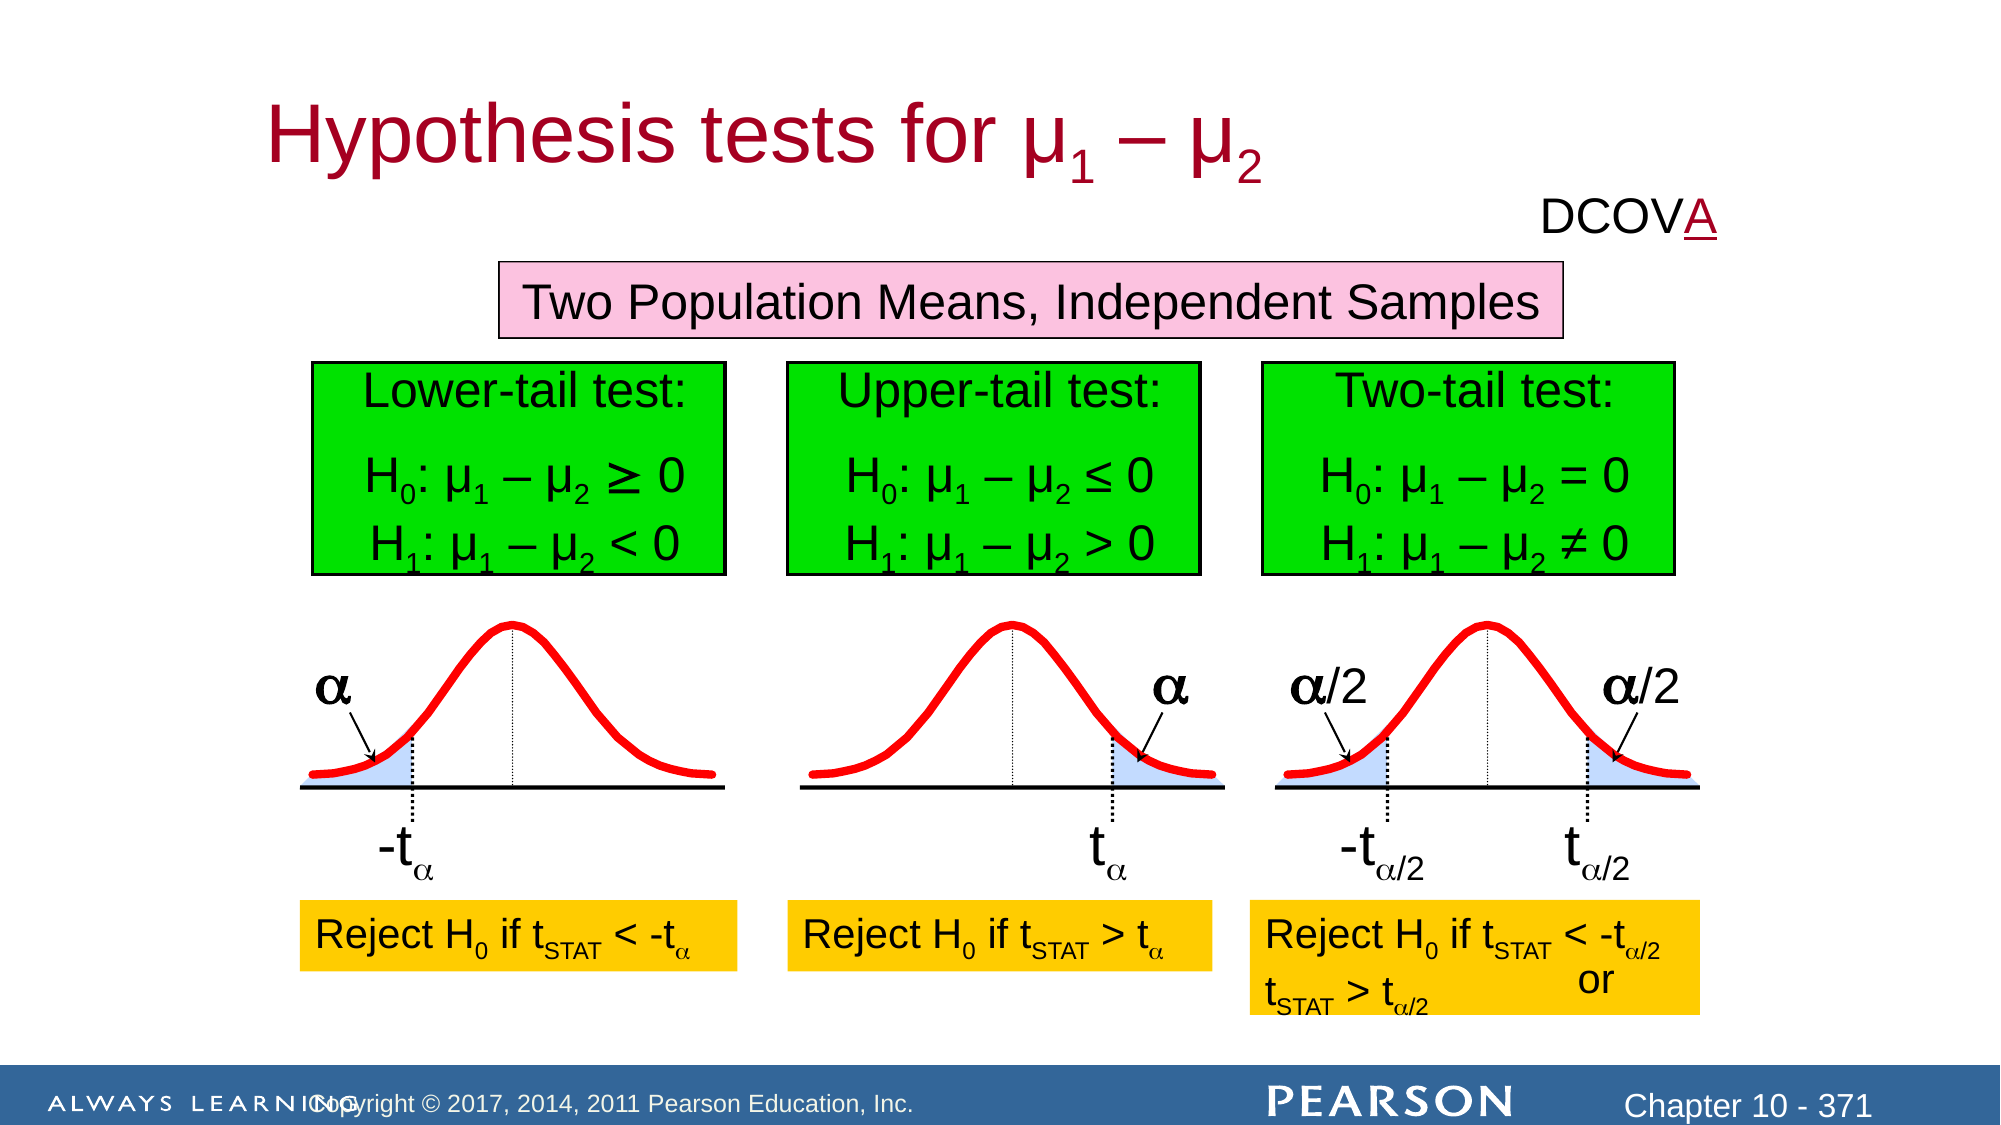

Hypothesis tests for μ1 – μ2
DCOVA

Two Population Means, Independent Samples
Lower-tail test:

H0: μ1 – μ2 ≥ 0
H1: μ1 – μ2 < 0
Upper-tail test:

H0: μ1 – μ2 ≤ 0
H1: μ1 – μ2 > 0
Two-tail test:

H0: μ1 – μ2 = 0
H1: μ1 – μ2 ≠ 0

α
α
α/2
α/2

-tα
tα
-tα/2
tα/2
Reject H0 if tSTAT < -tα
Reject H0 if tSTAT > tα
Reject H0 if tSTAT < -tα/2
                          or tSTAT > tα/2